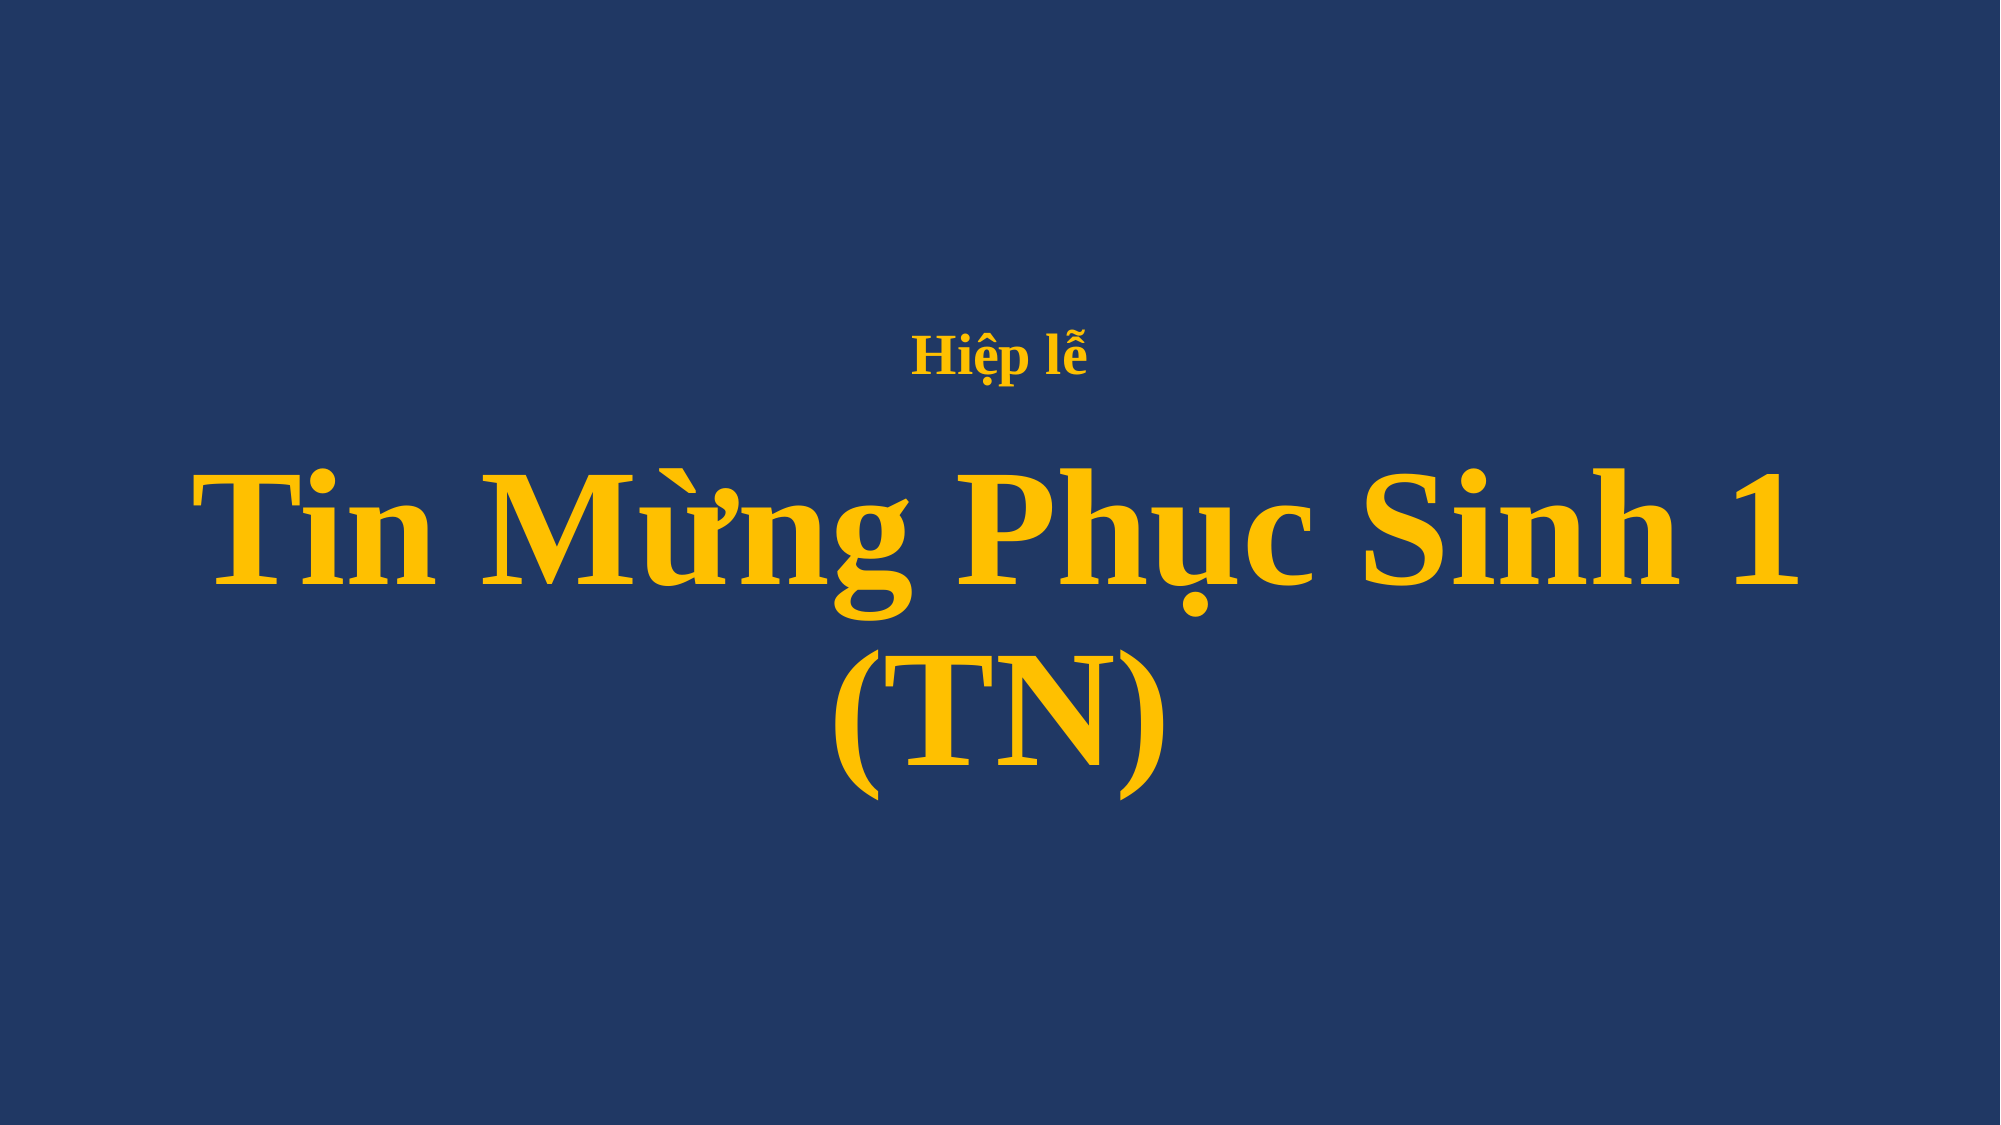

# Hiệp lễ Tin Mừng Phục Sinh 1 (TN)